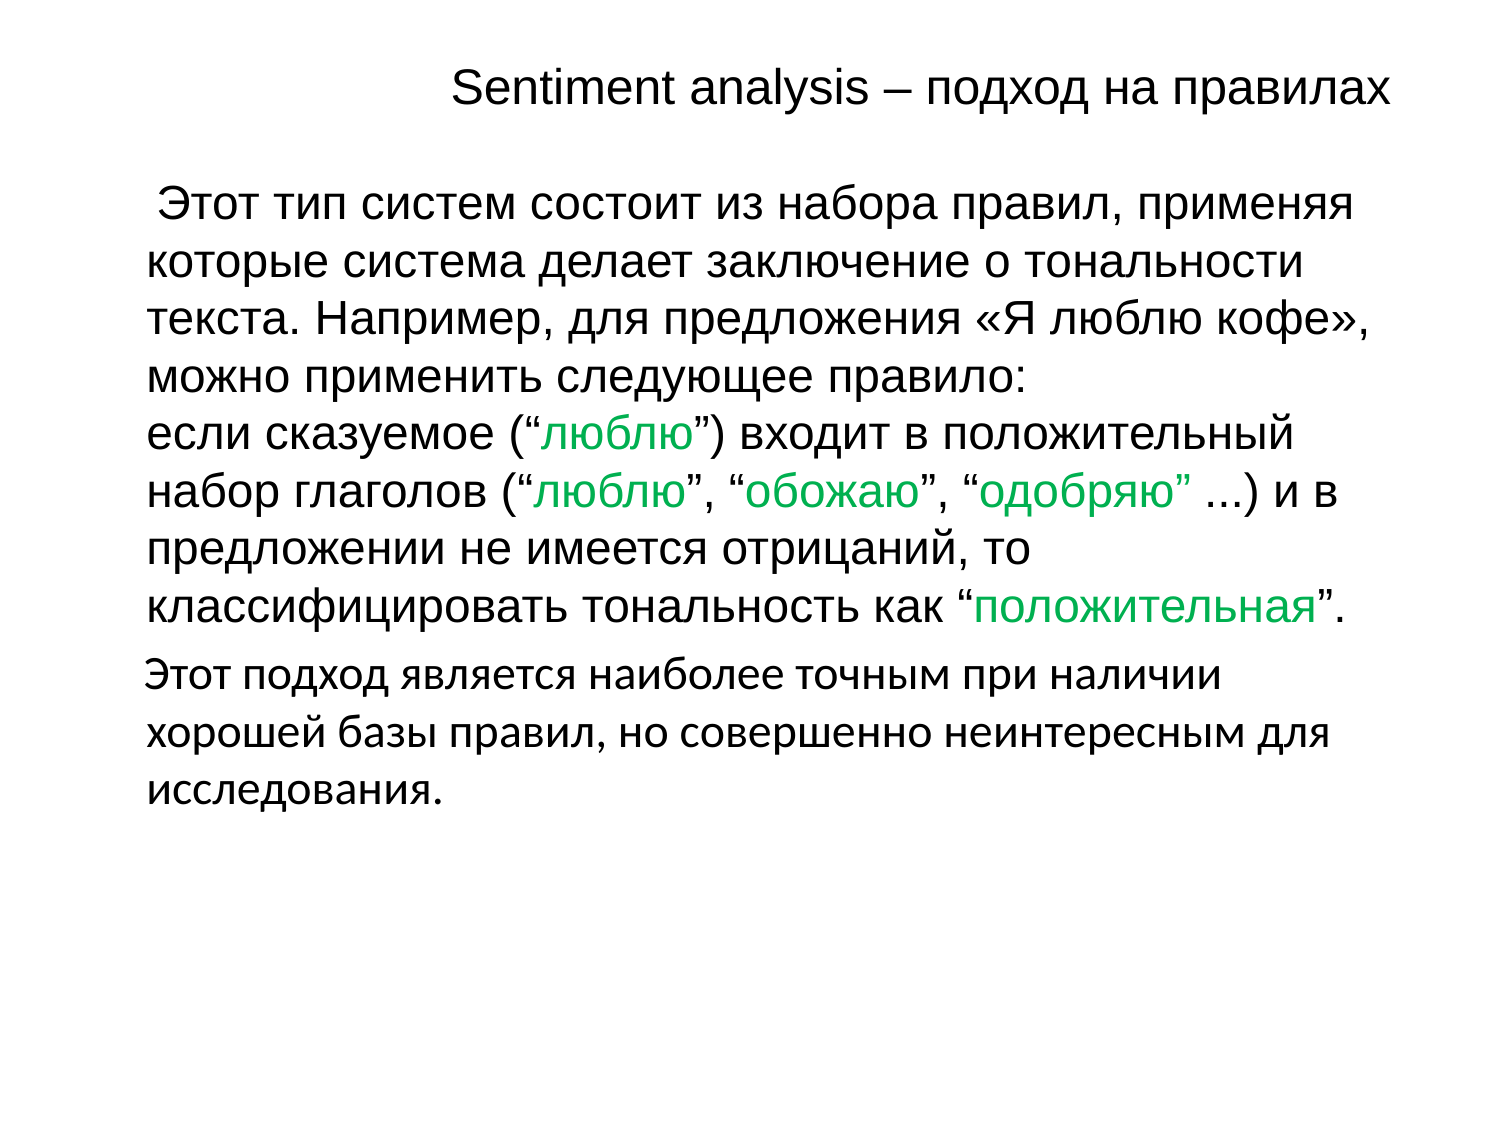

Sentiment analysis – подход на правилах

     Этот тип систем состоит из набора правил, применяя которые система делает заключение о тональности текста. Например, для предложения «Я люблю кофе», можно применить следующее правило:
если сказуемое (“люблю”) входит в положительный набор глаголов (“люблю”, “обожаю”, “одобряю” ...) и в предложении не имеется отрицаний, то классифицировать тональность как “положительная”.
     Этот подход является наиболее точным при наличии хорошей базы правил, но совершенно неинтересным для исследования.